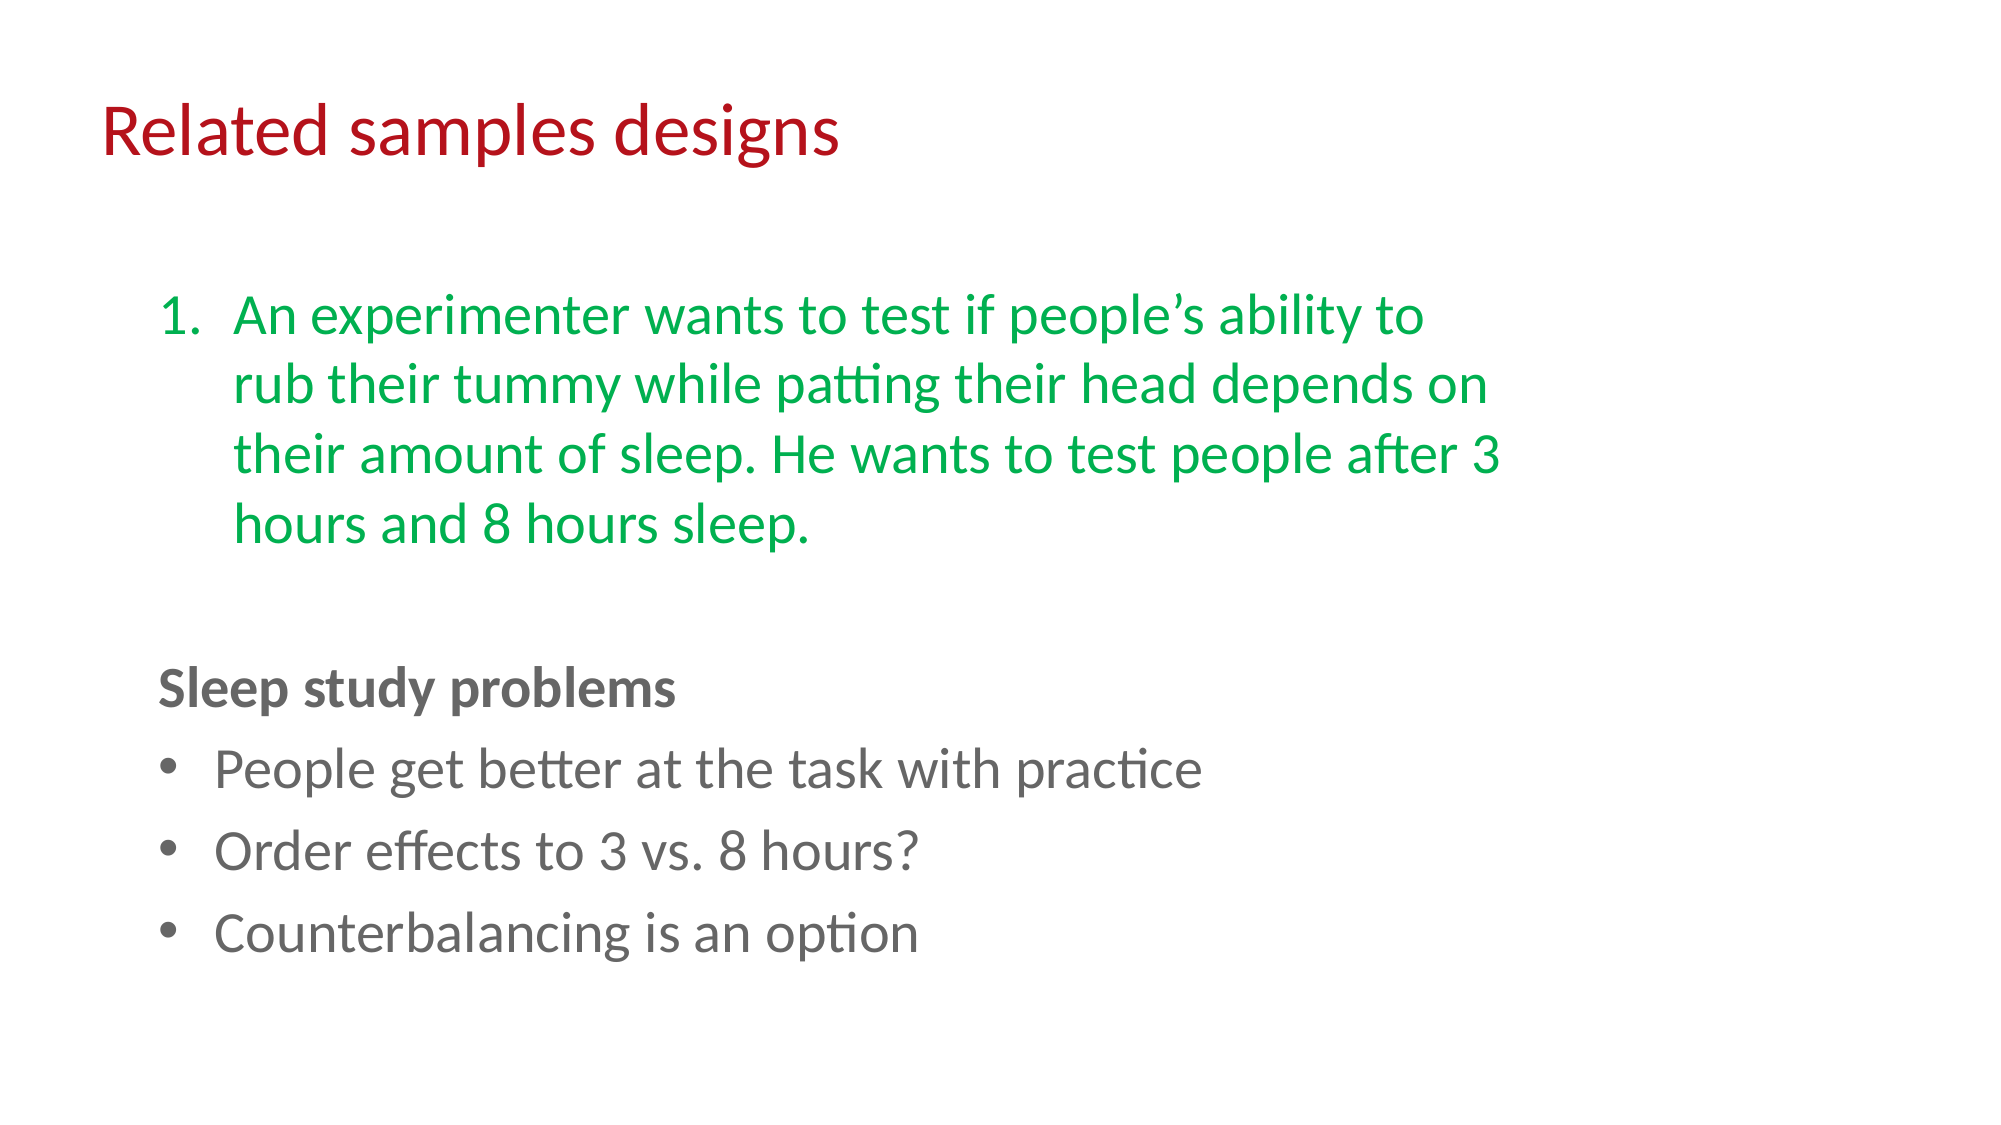

# Related samples designs
An experimenter wants to test if people’s ability to rub their tummy while patting their head depends on their amount of sleep. He wants to test people after 3 hours and 8 hours sleep.

Sleep study problems
People get better at the task with practice
Order effects to 3 vs. 8 hours?
Counterbalancing is an option